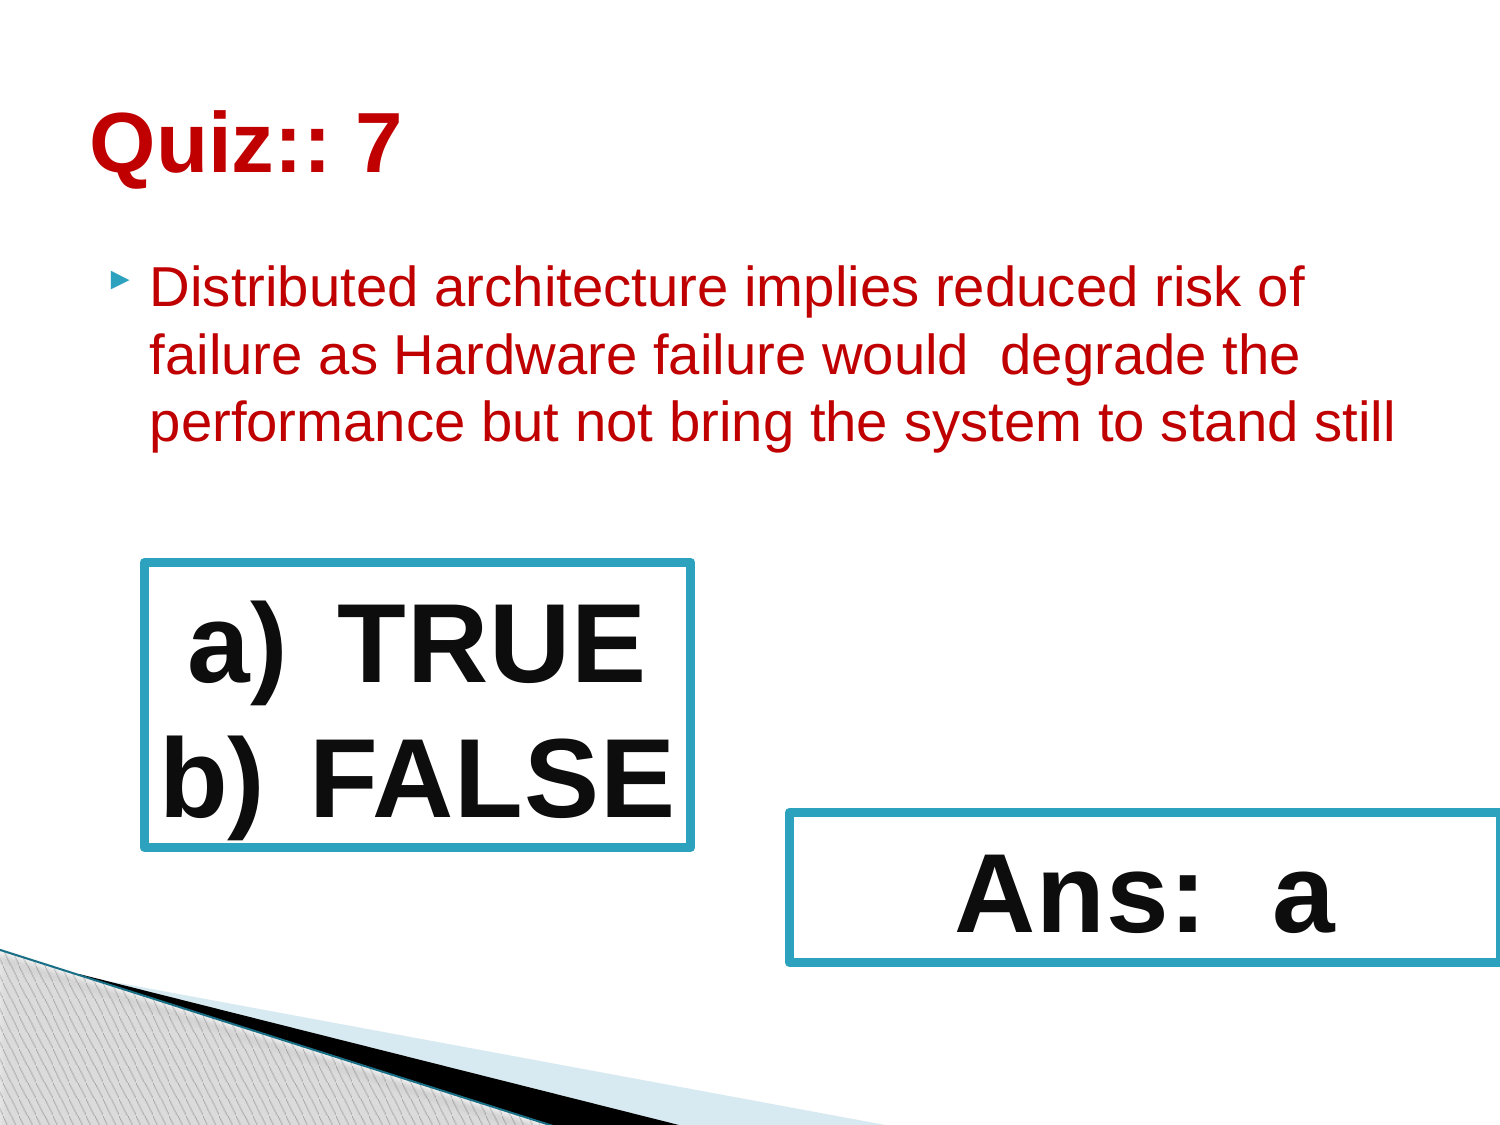

# Quiz:: 7
Distributed architecture implies reduced risk of failure as Hardware failure would  degrade the performance but not bring the system to stand still
TRUE
FALSE
Ans:  a